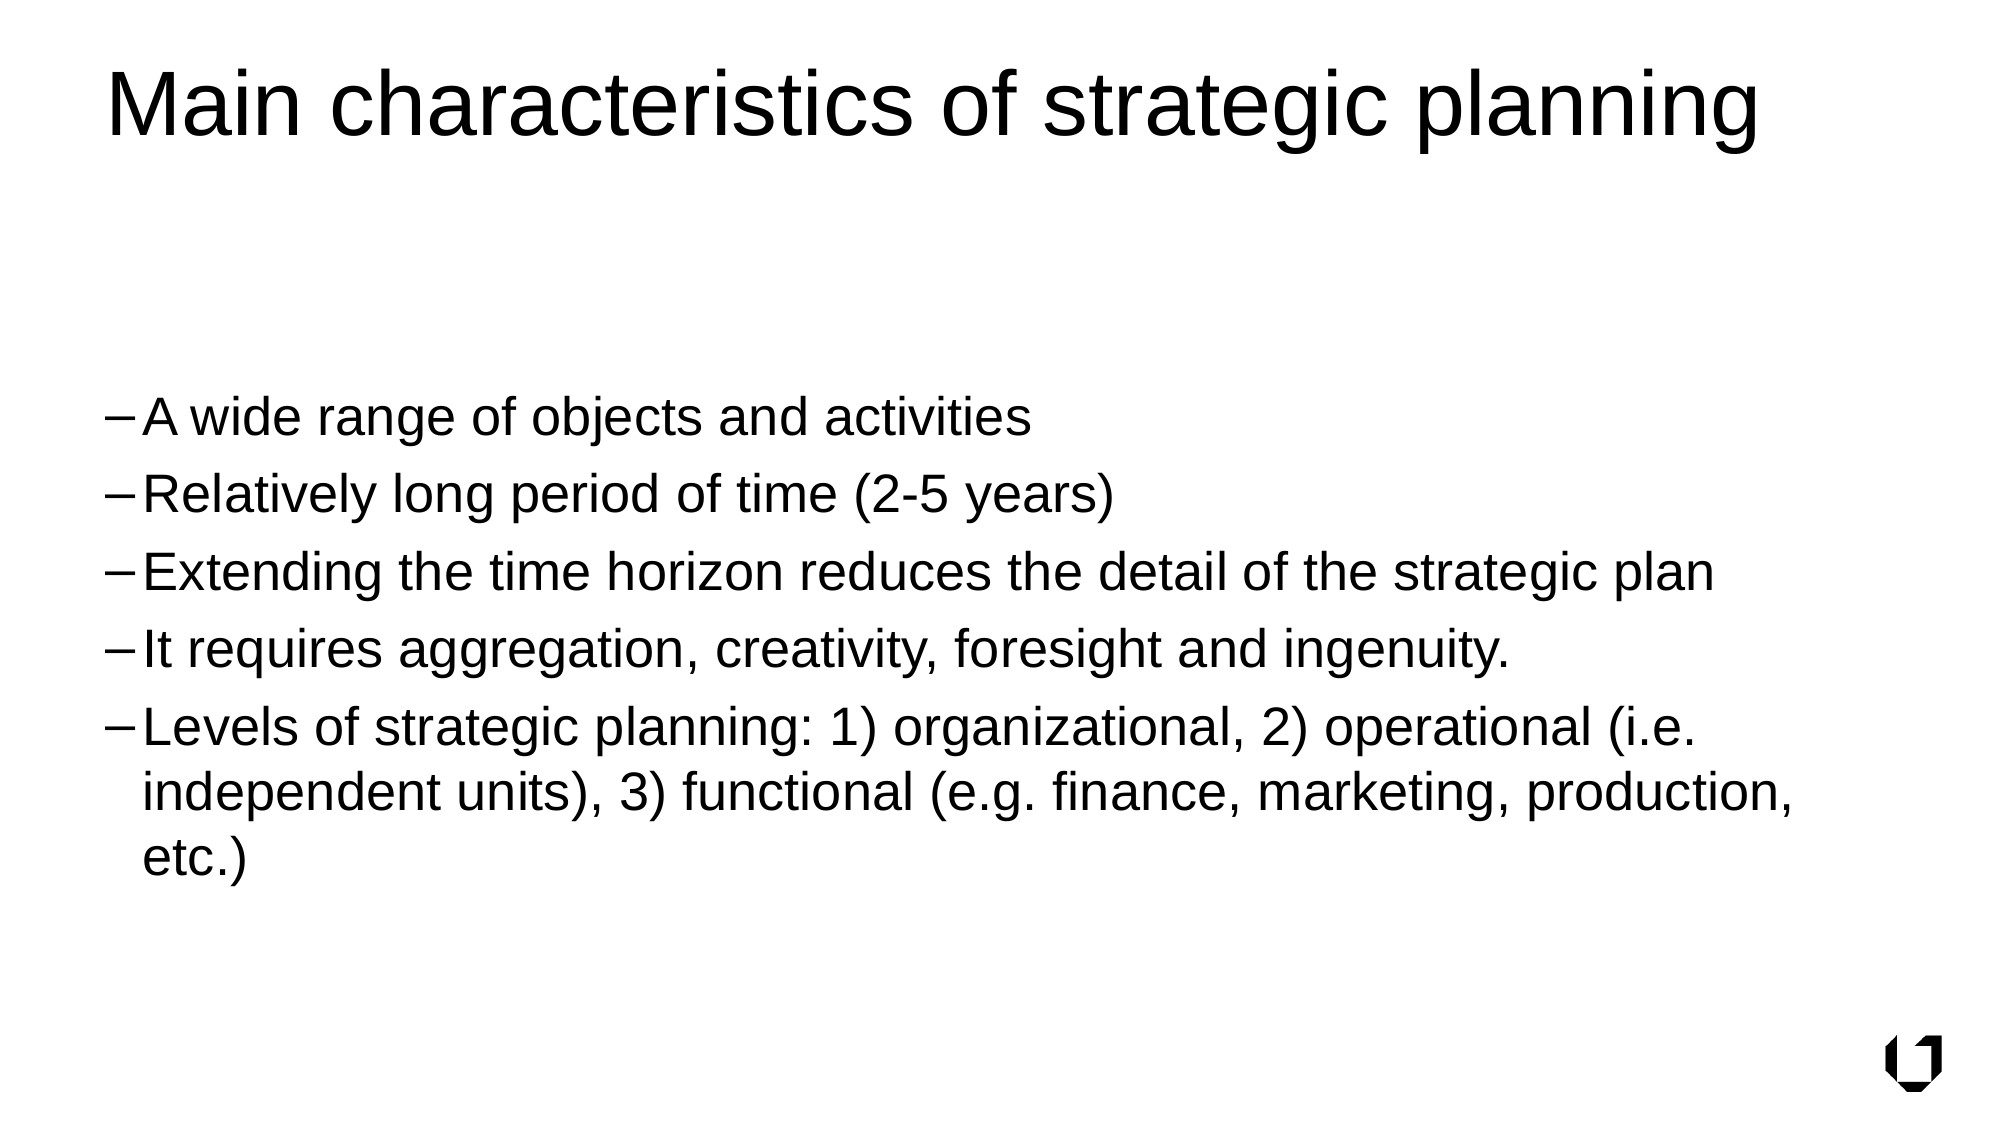

# Main characteristics of strategic planning
A wide range of objects and activities
Relatively long period of time (2-5 years)
Extending the time horizon reduces the detail of the strategic plan
It requires aggregation, creativity, foresight and ingenuity.
Levels of strategic planning: 1) organizational, 2) operational (i.e. independent units), 3) functional (e.g. finance, marketing, production, etc.)